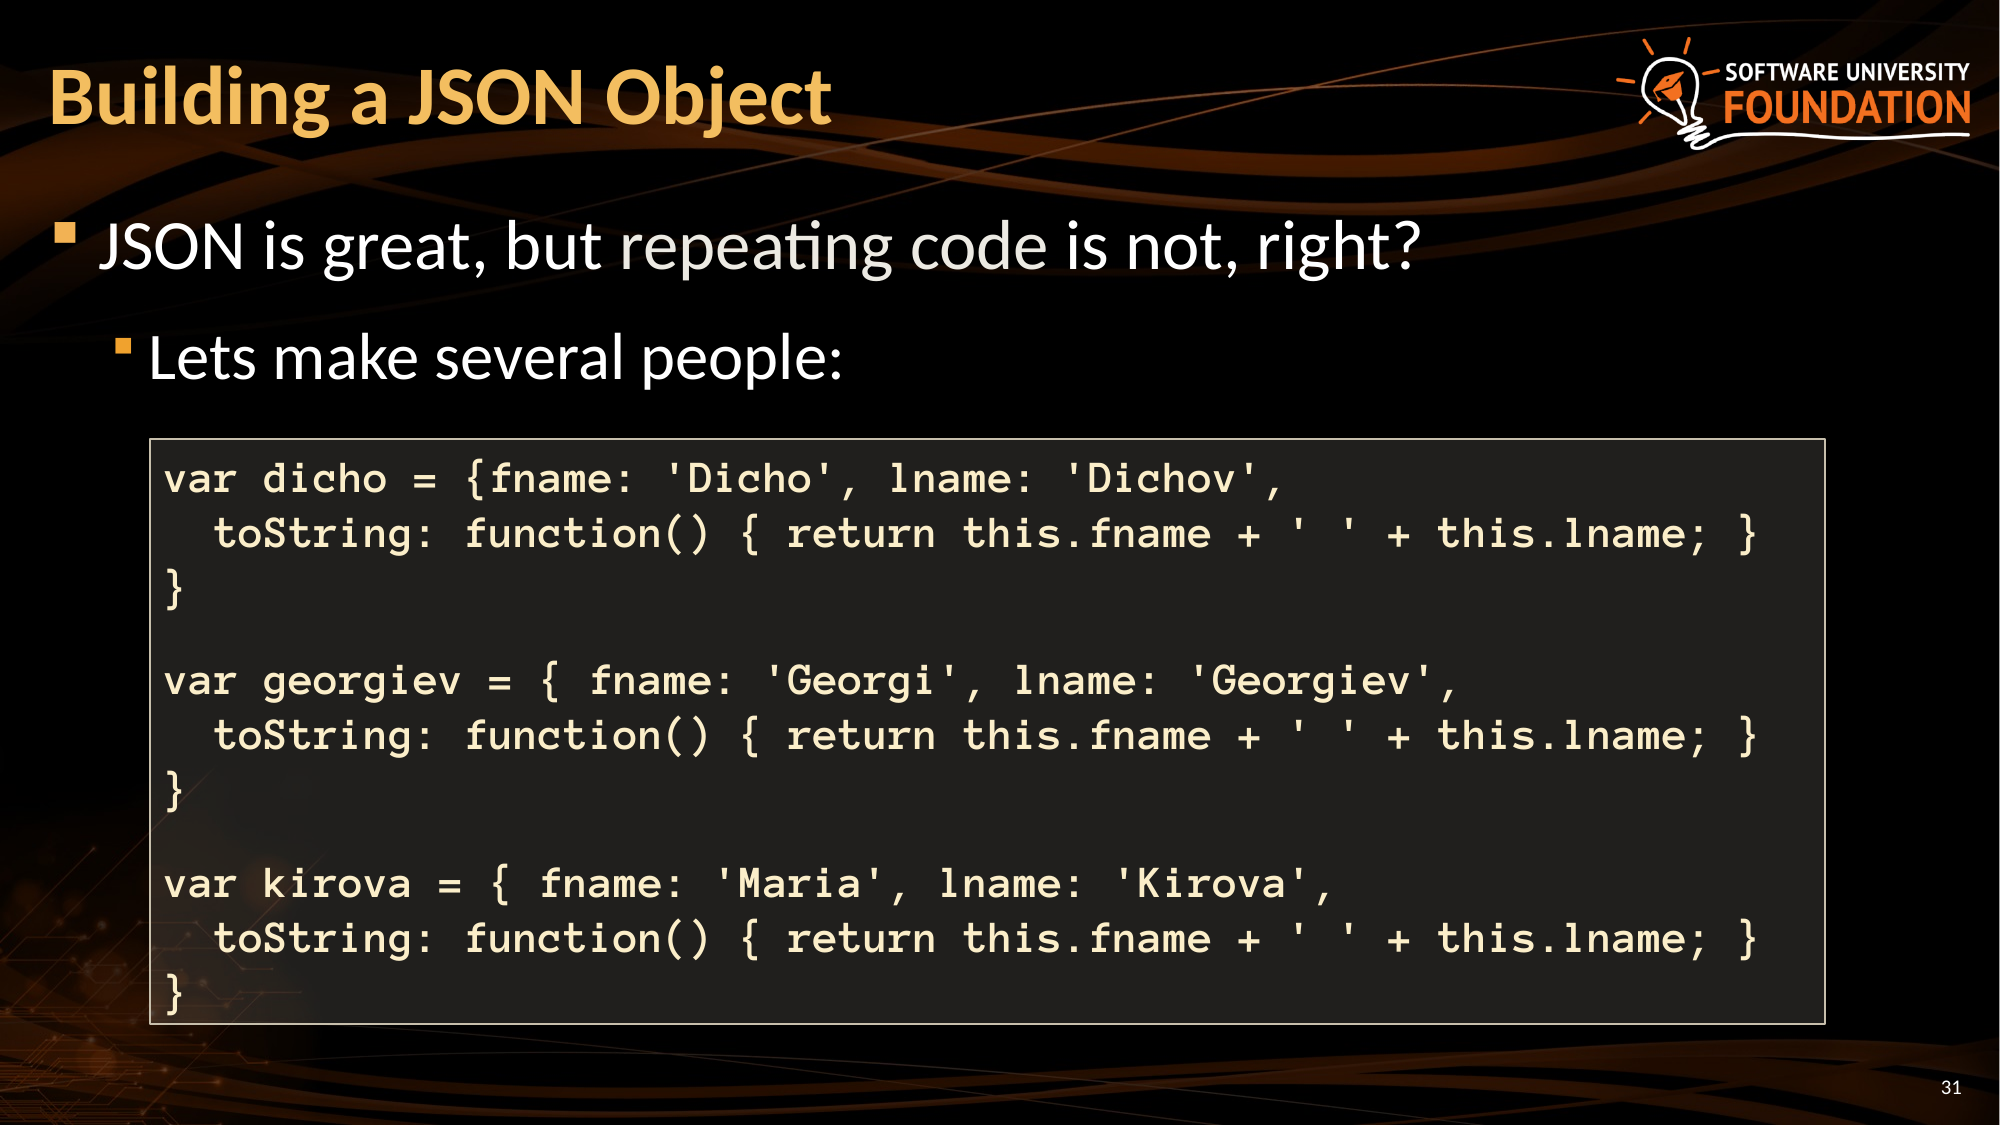

# Building a JSON Object
JSON is great, but repeating code is not, right?
Lets make several people:

var dicho = {fname: 'Dicho', lname: 'Dichov',
  toString: function() { return this.fname + ' ' + this.lname; }
}
var georgiev = { fname: 'Georgi', lname: 'Georgiev',
  toString: function() { return this.fname + ' ' + this.lname; }
}
var kirova = { fname: 'Maria', lname: 'Kirova',
  toString: function() { return this.fname + ' ' + this.lname; }
}
31